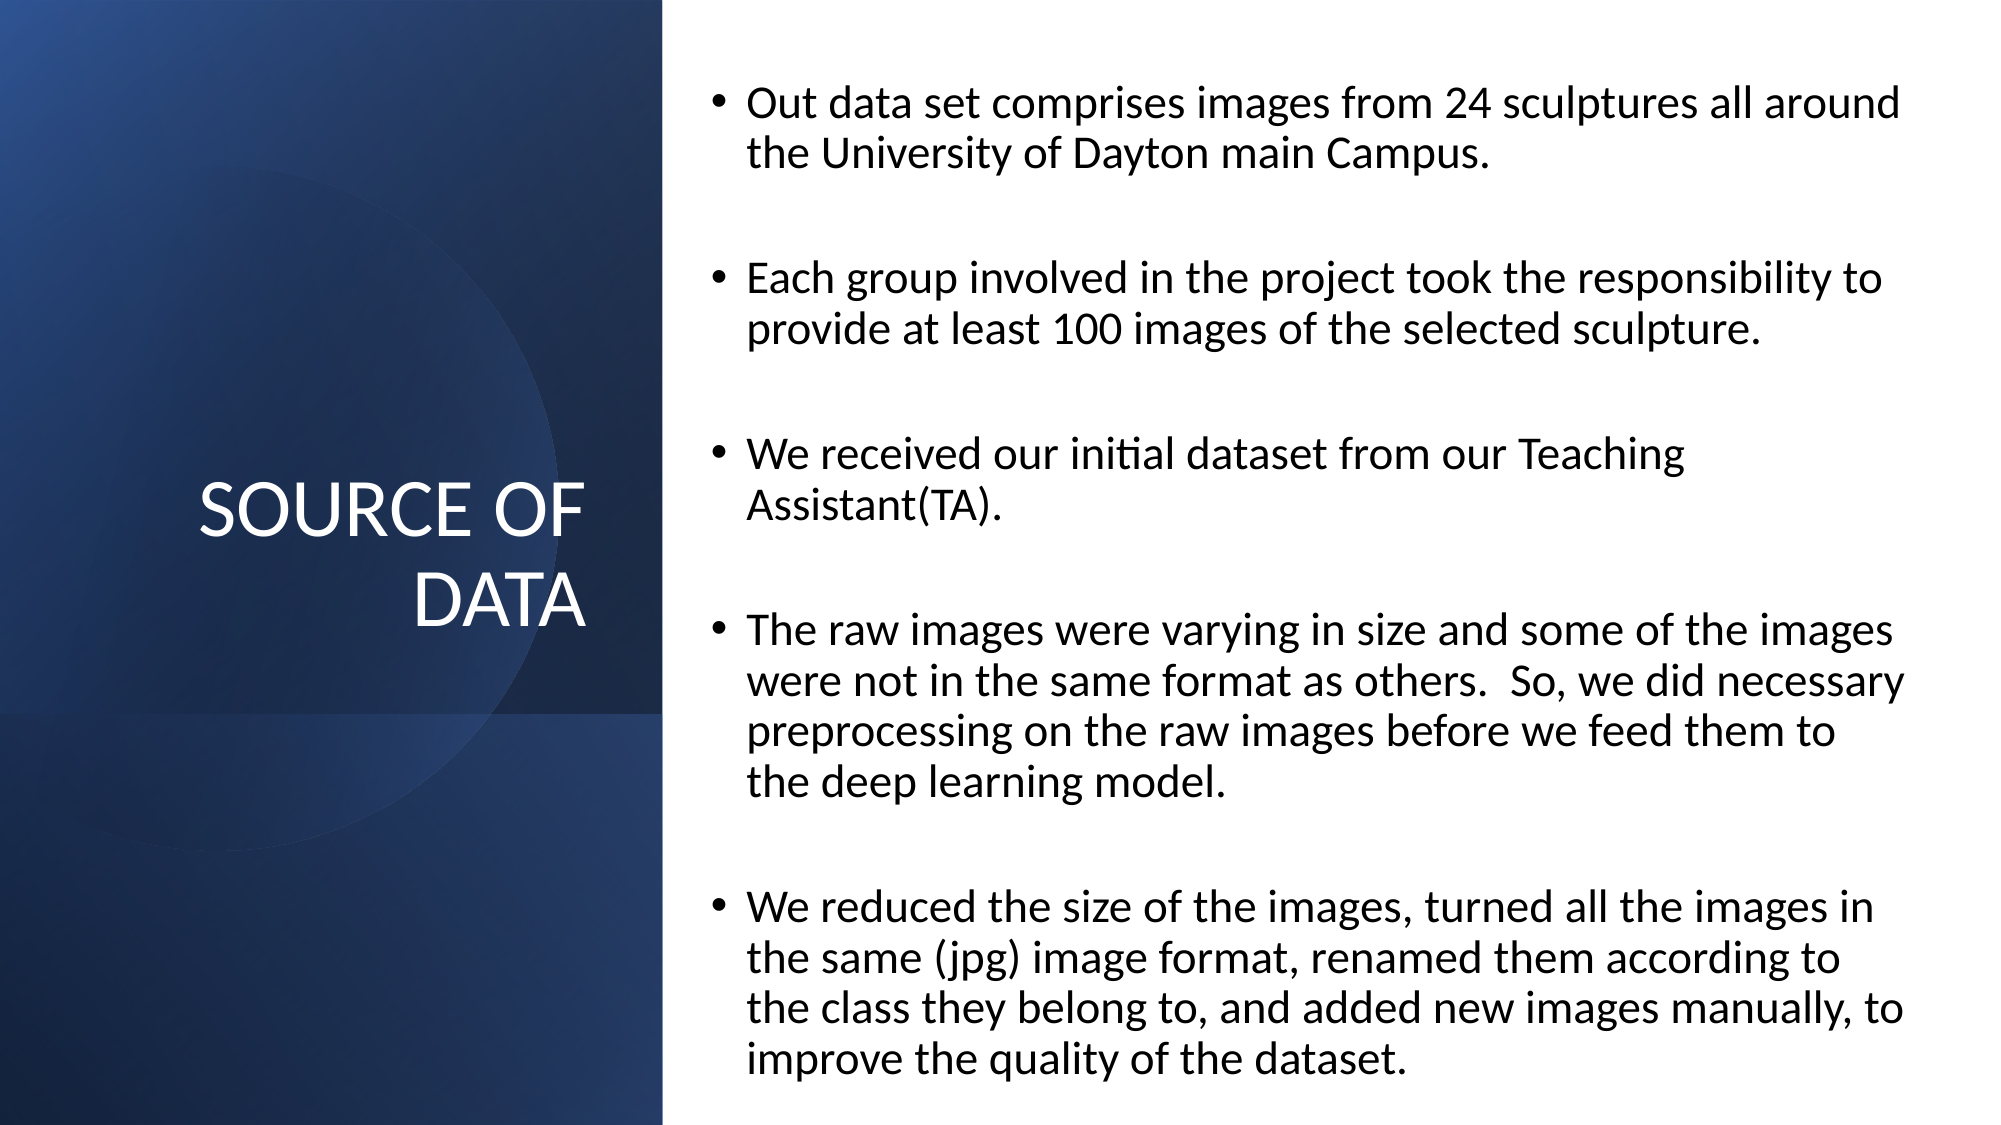

Out data set comprises images from 24 sculptures all around the University of Dayton main Campus.

Each group involved in the project took the responsibility to provide at least 100 images of the selected sculpture.

We received our initial dataset from our Teaching Assistant(TA).

The raw images were varying in size and some of the images were not in the same format as others.  So, we did necessary preprocessing on the raw images before we feed them to the deep learning model.

We reduced the size of the images, turned all the images in the same (jpg) image format, renamed them according to the class they belong to, and added new images manually, to improve the quality of the dataset.
SOURCE OF DATA